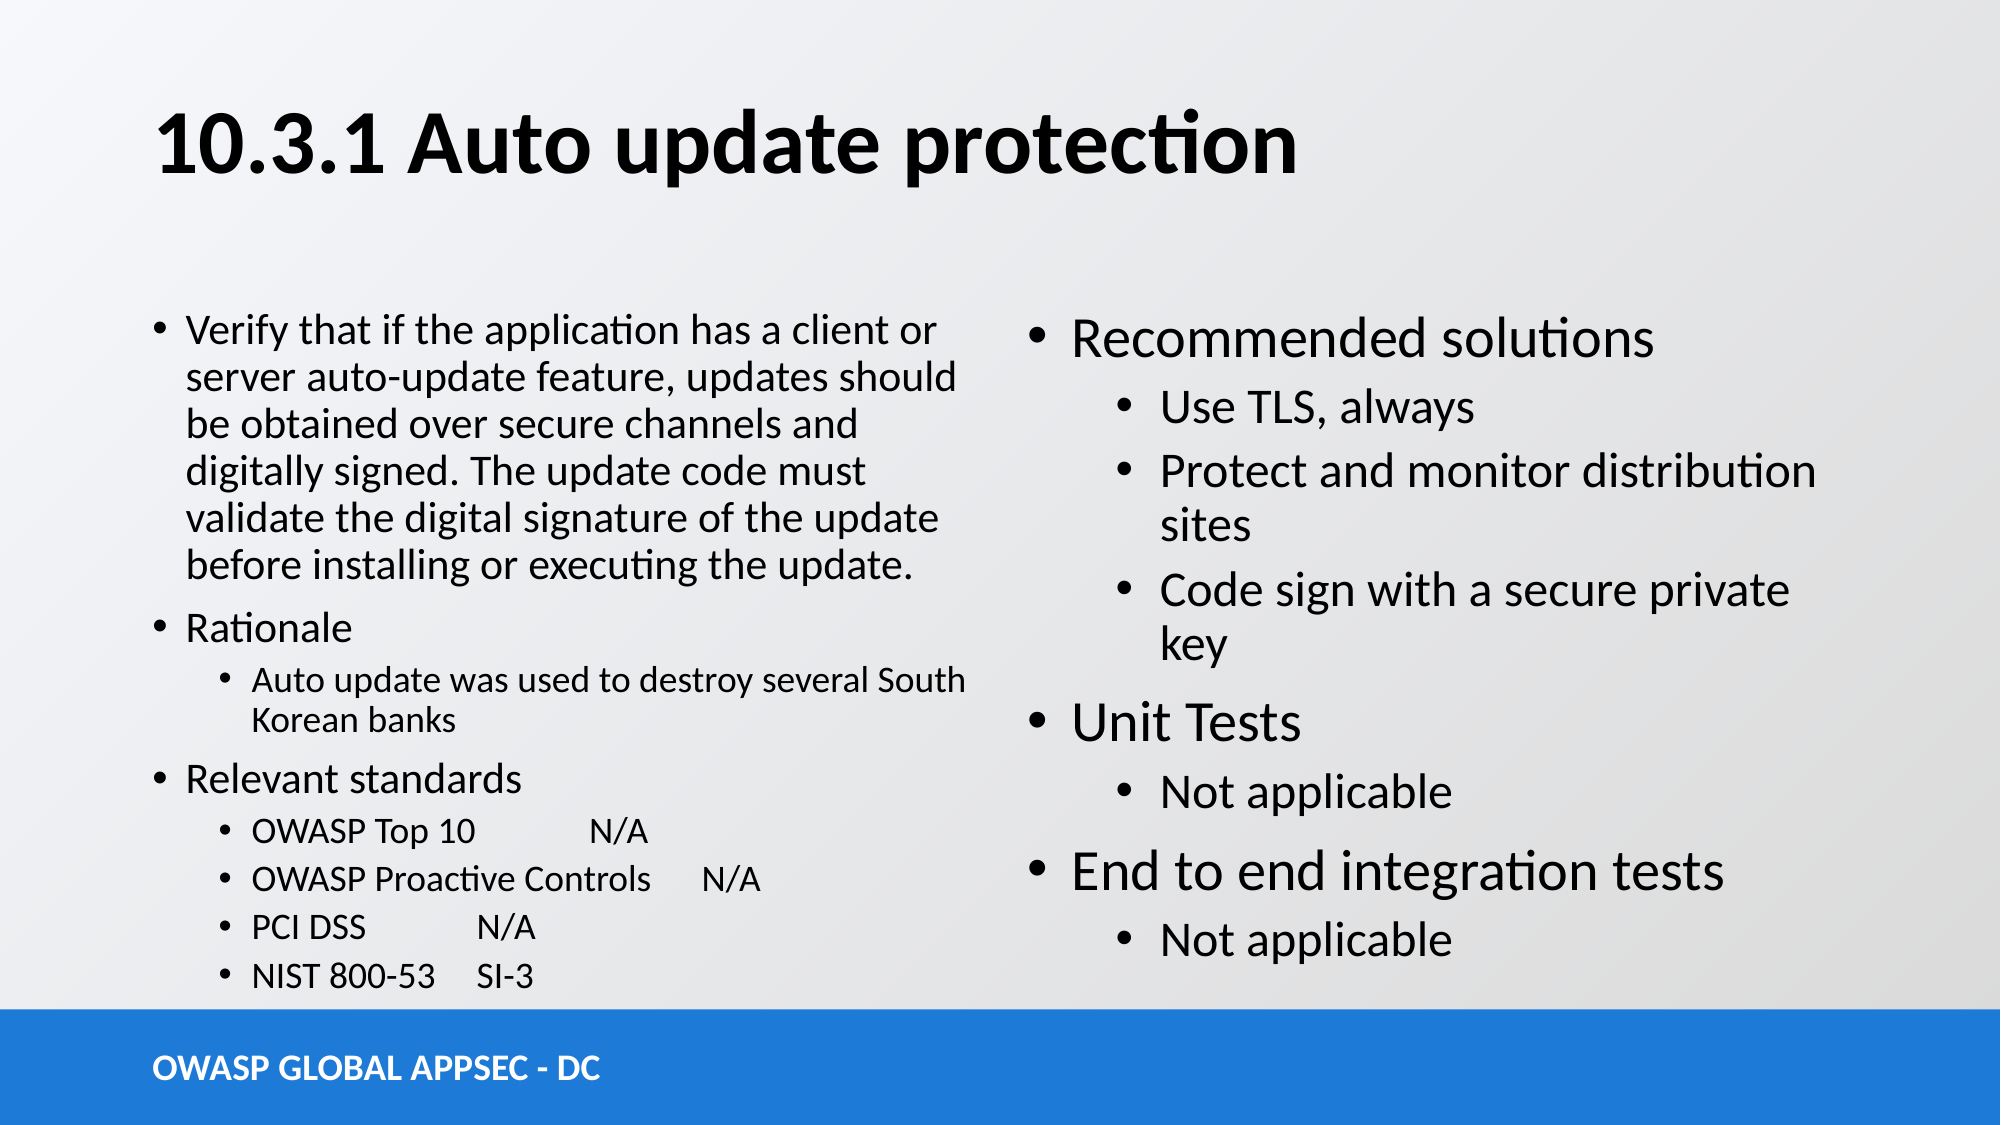

# 10.3.1 Auto update protection
Verify that if the application has a client or server auto-update feature, updates should be obtained over secure channels and digitally signed. The update code must validate the digital signature of the update before installing or executing the update.
Rationale
Auto update was used to destroy several South Korean banks
Relevant standards
OWASP Top 10 		N/A
OWASP Proactive Controls 	N/A
PCI DSS 			N/A
NIST 800-53		SI-3

Recommended solutions
Use TLS, always
Protect and monitor distribution sites
Code sign with a secure private key
Unit Tests
Not applicable
End to end integration tests
Not applicable